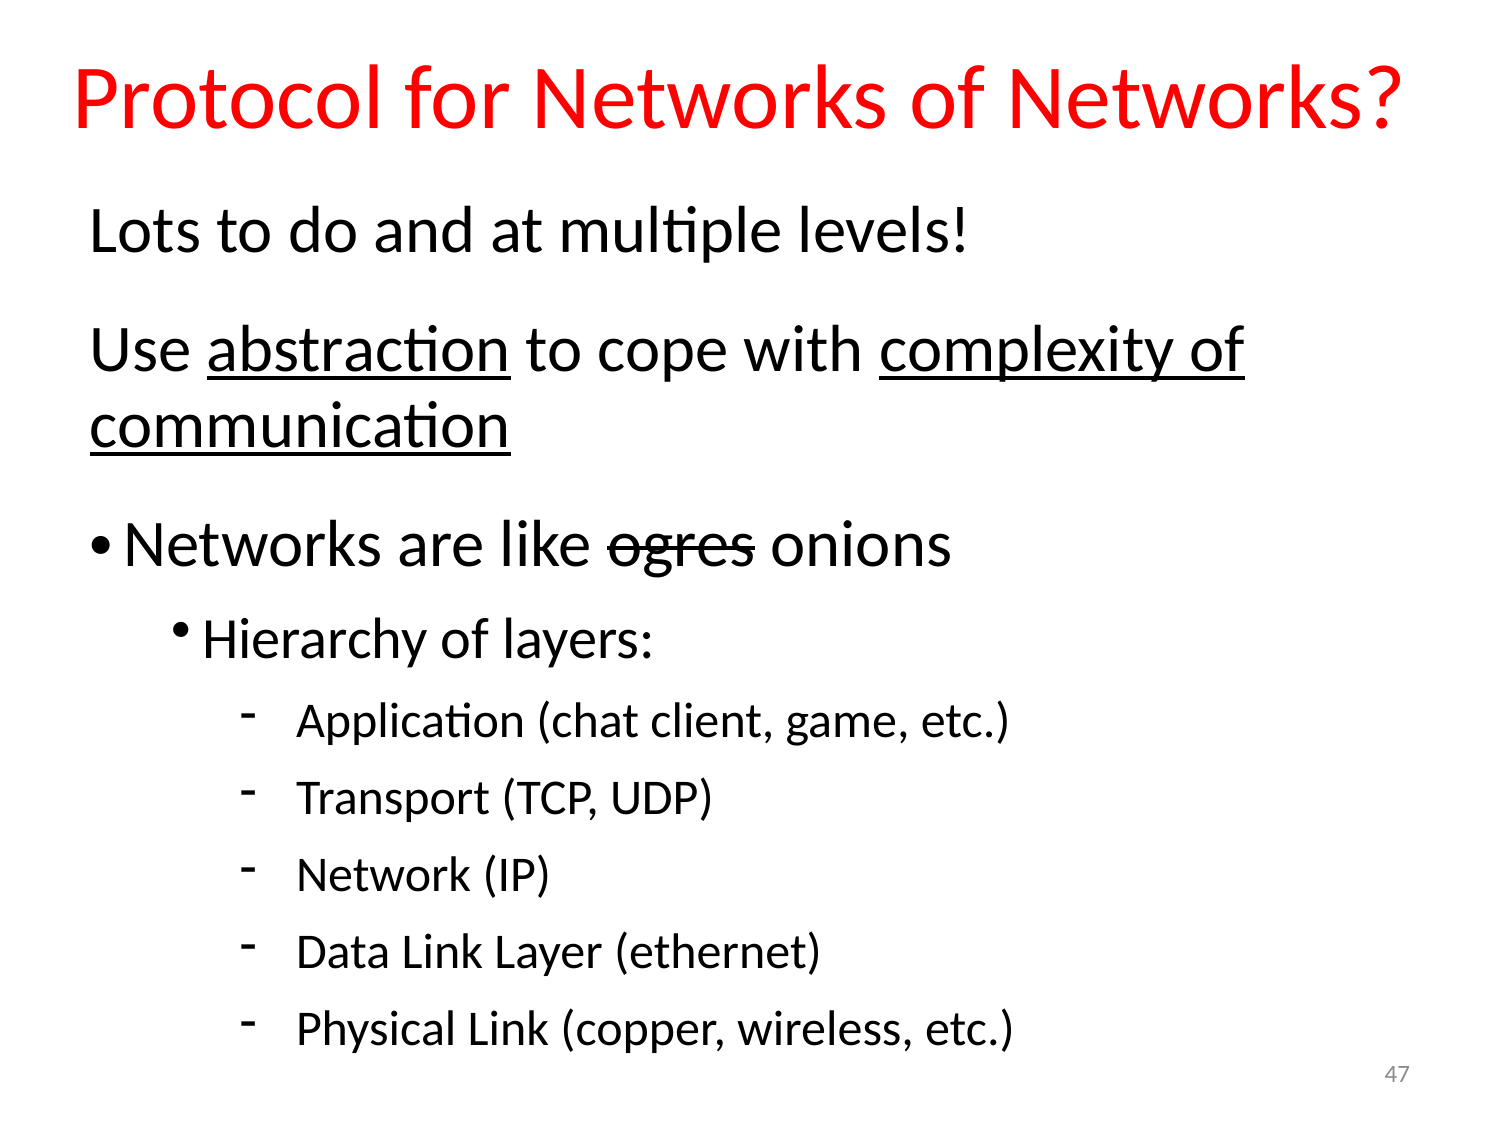

# Protocol for Networks of Networks?
Lots to do and at multiple levels!
Use abstraction to cope with complexity of communication
Networks are like ogres onions
Hierarchy of layers:
Application (chat client, game, etc.)
Transport (TCP, UDP)
Network (IP)
Data Link Layer (ethernet)
Physical Link (copper, wireless, etc.)
47